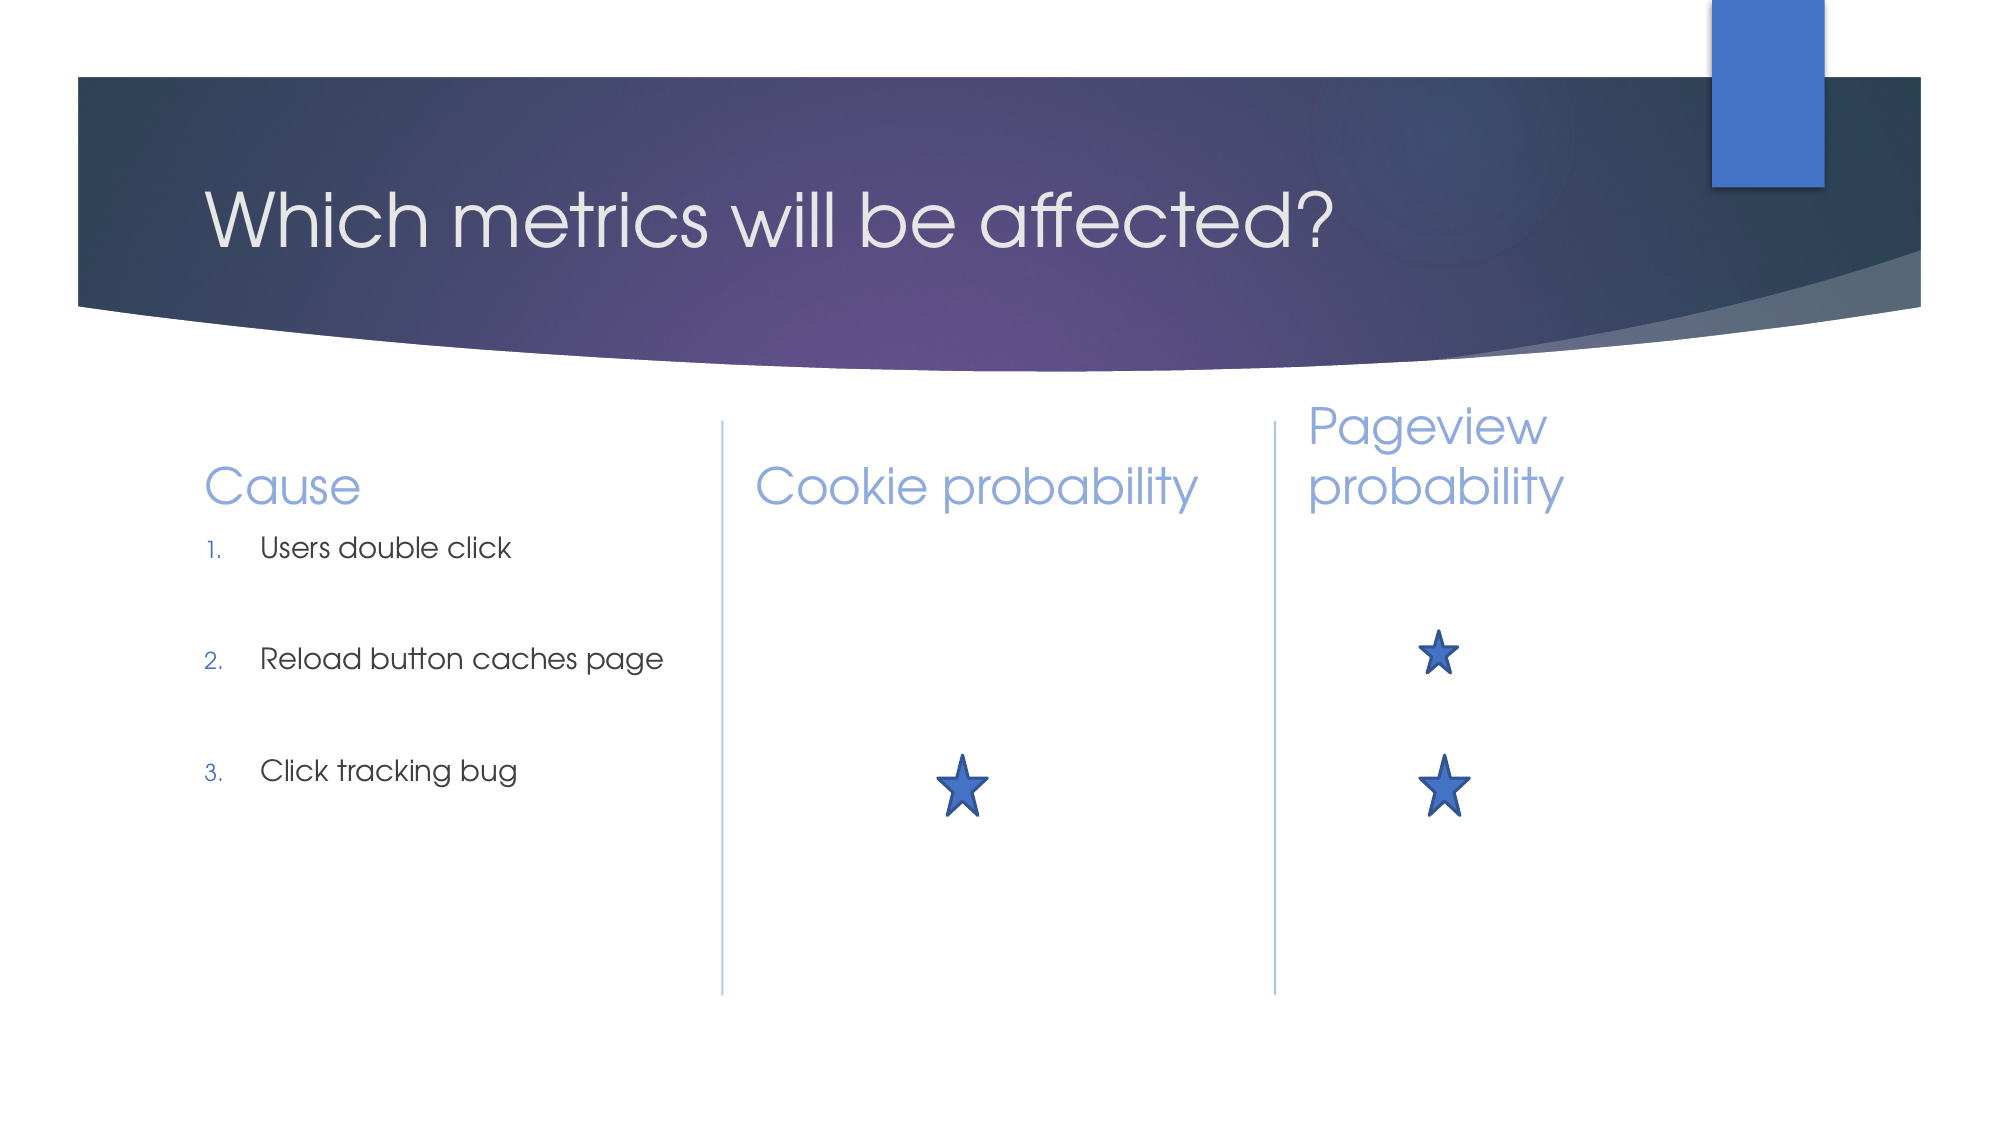

# Which metrics will be affected?
Cookie probability
Pageview probability
Cause

Users double click

Reload button caches page

Click tracking bug